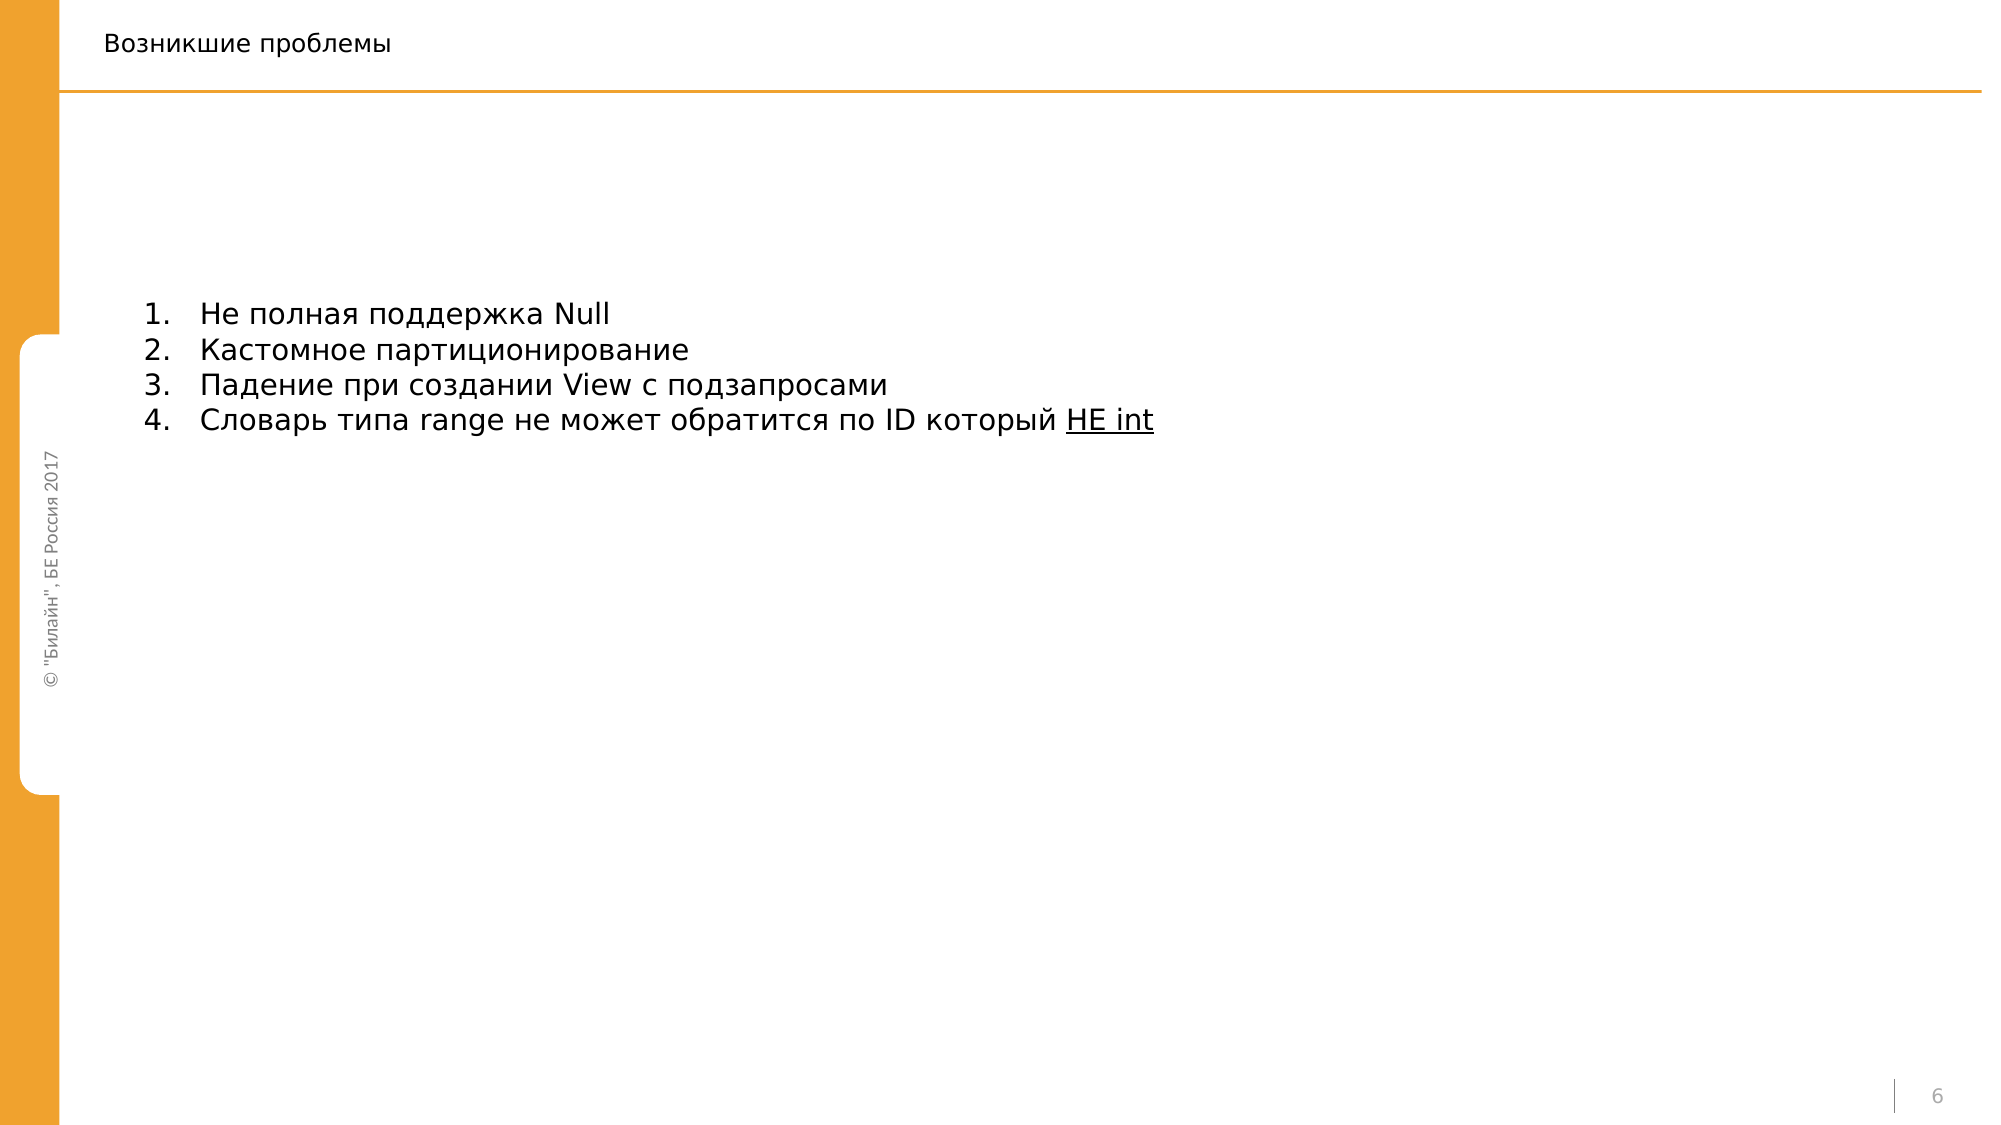

# Возникшие проблемы

Не полная поддержка Null
Кастомное партиционирование
Падение при создании View с подзапросами
Словарь типа range не может обратится по ID который НЕ int

6